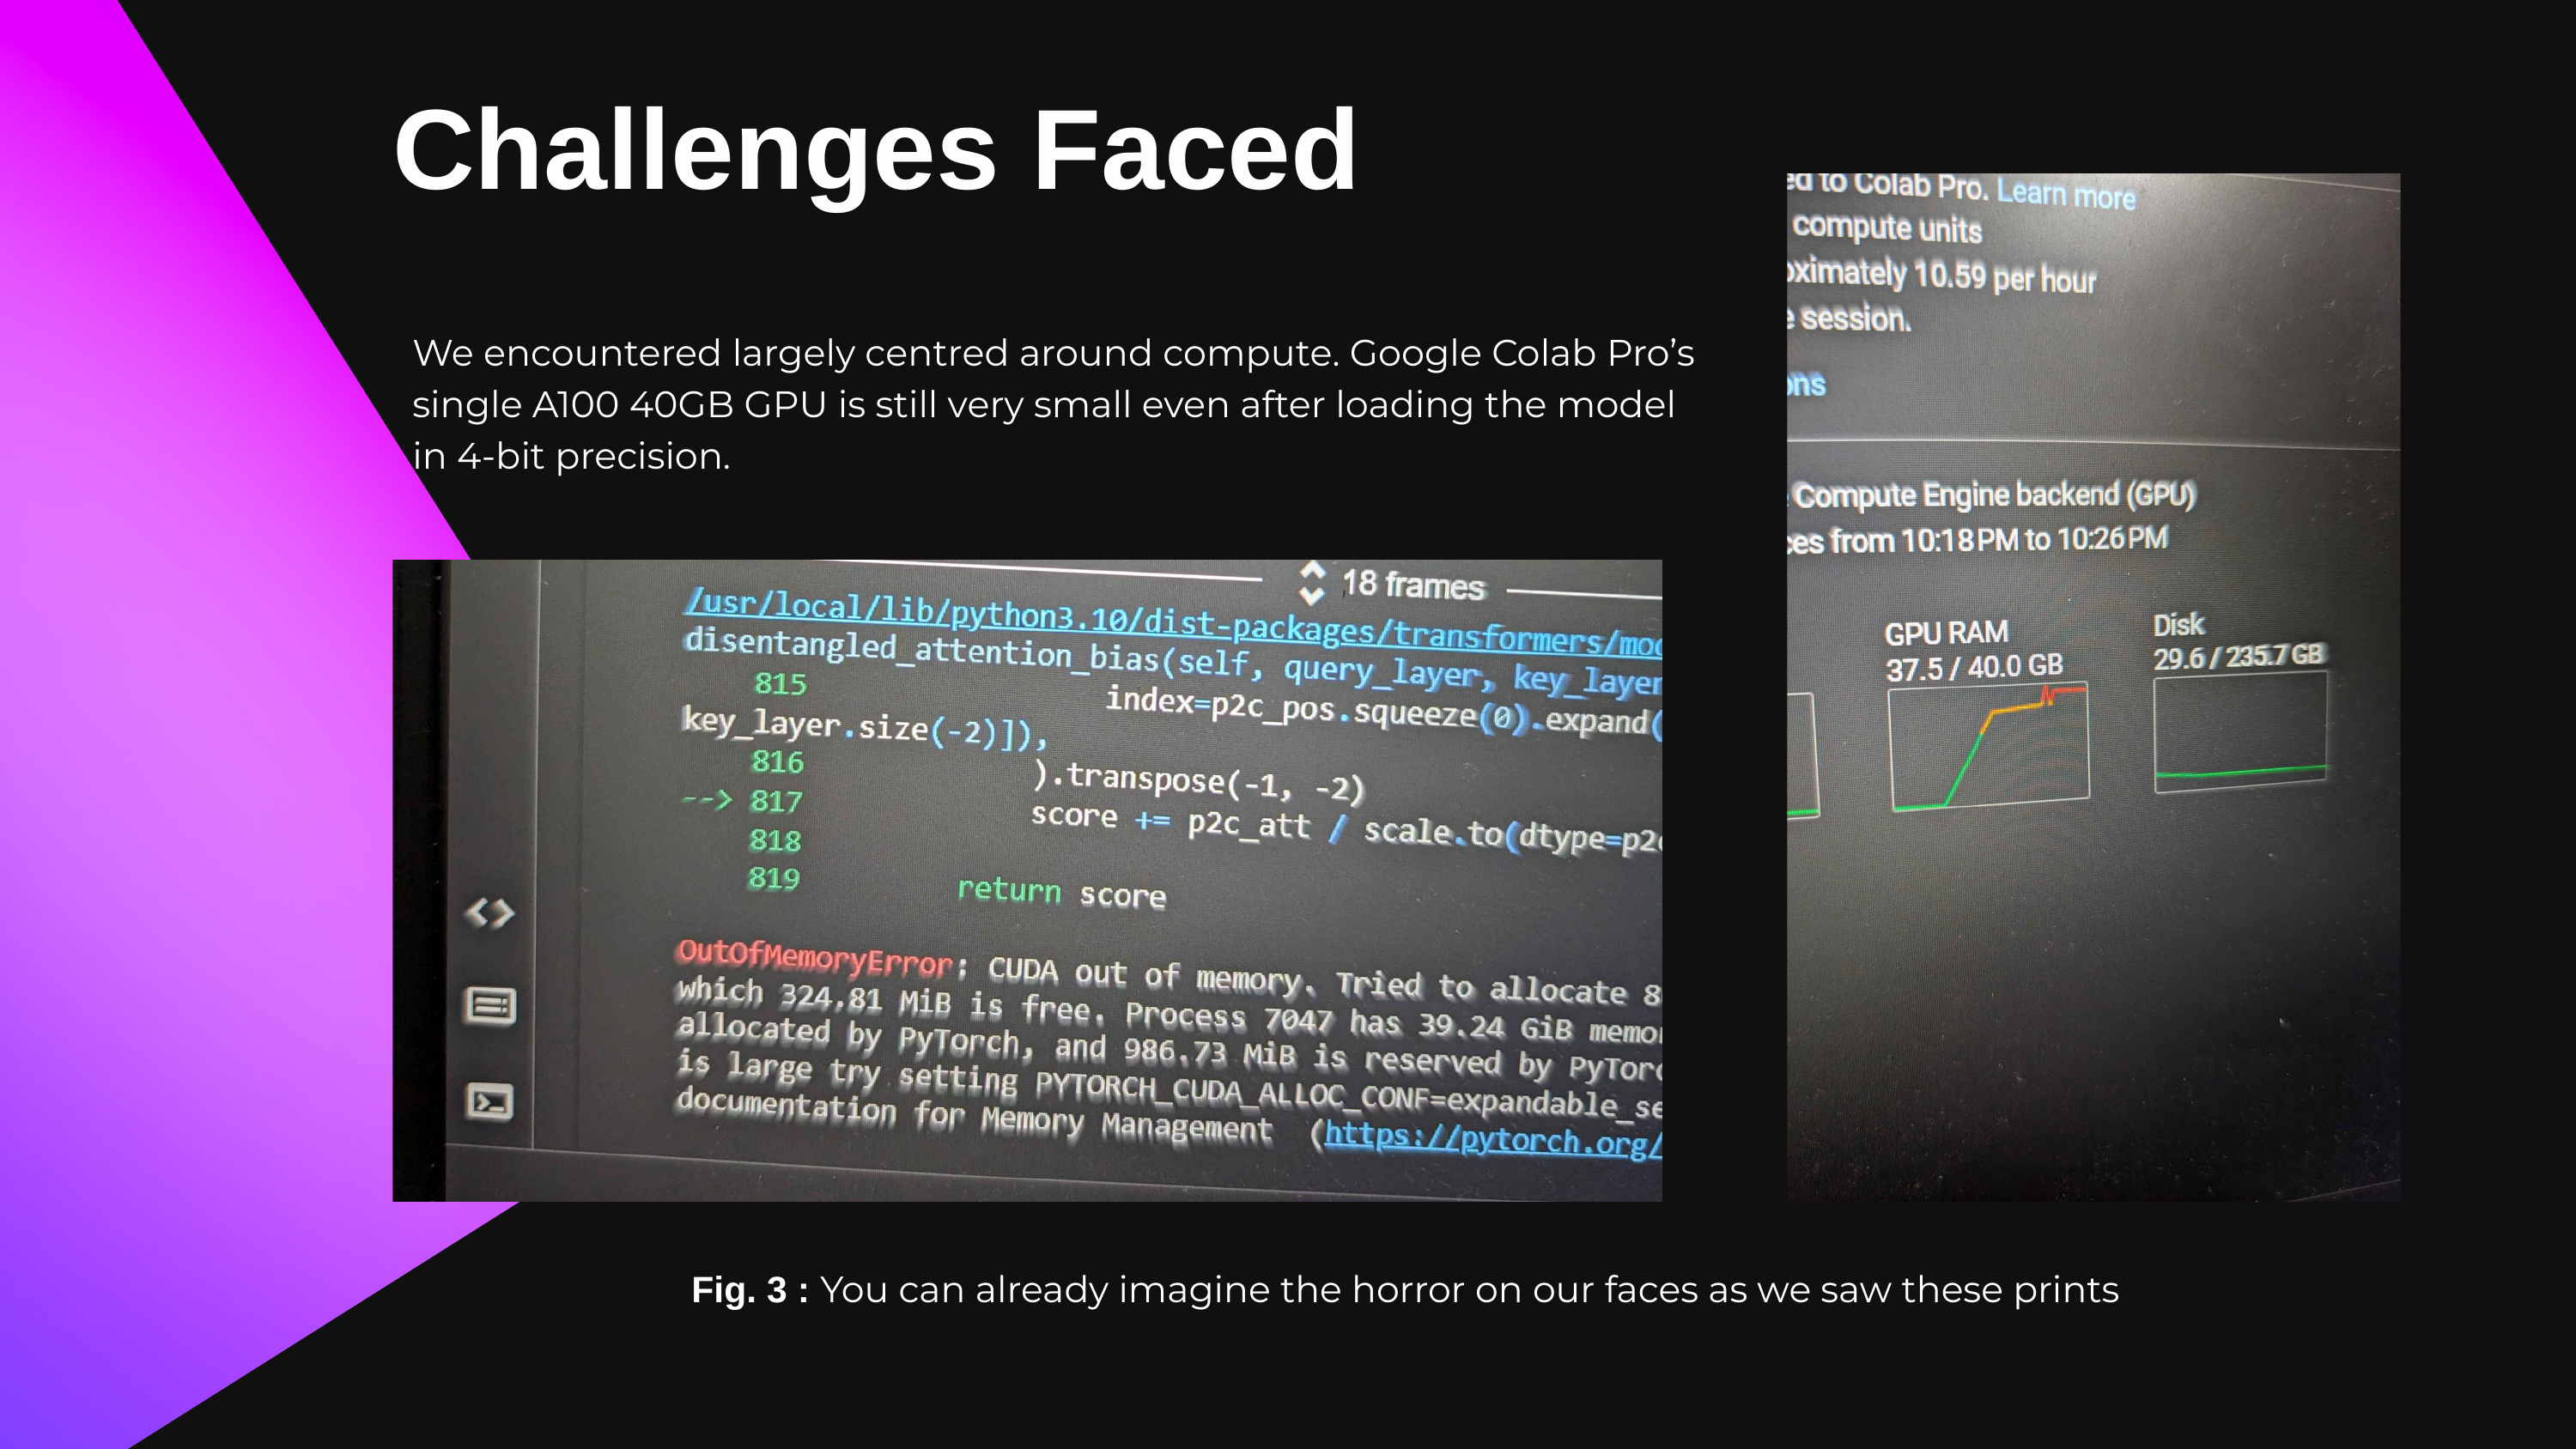

Challenges Faced

We encountered largely centred around compute. Google Colab Pro’s single A100 40GB GPU is still very small even after loading the model in 4-bit precision.

Fig. 3 : You can already imagine the horror on our faces as we saw these prints